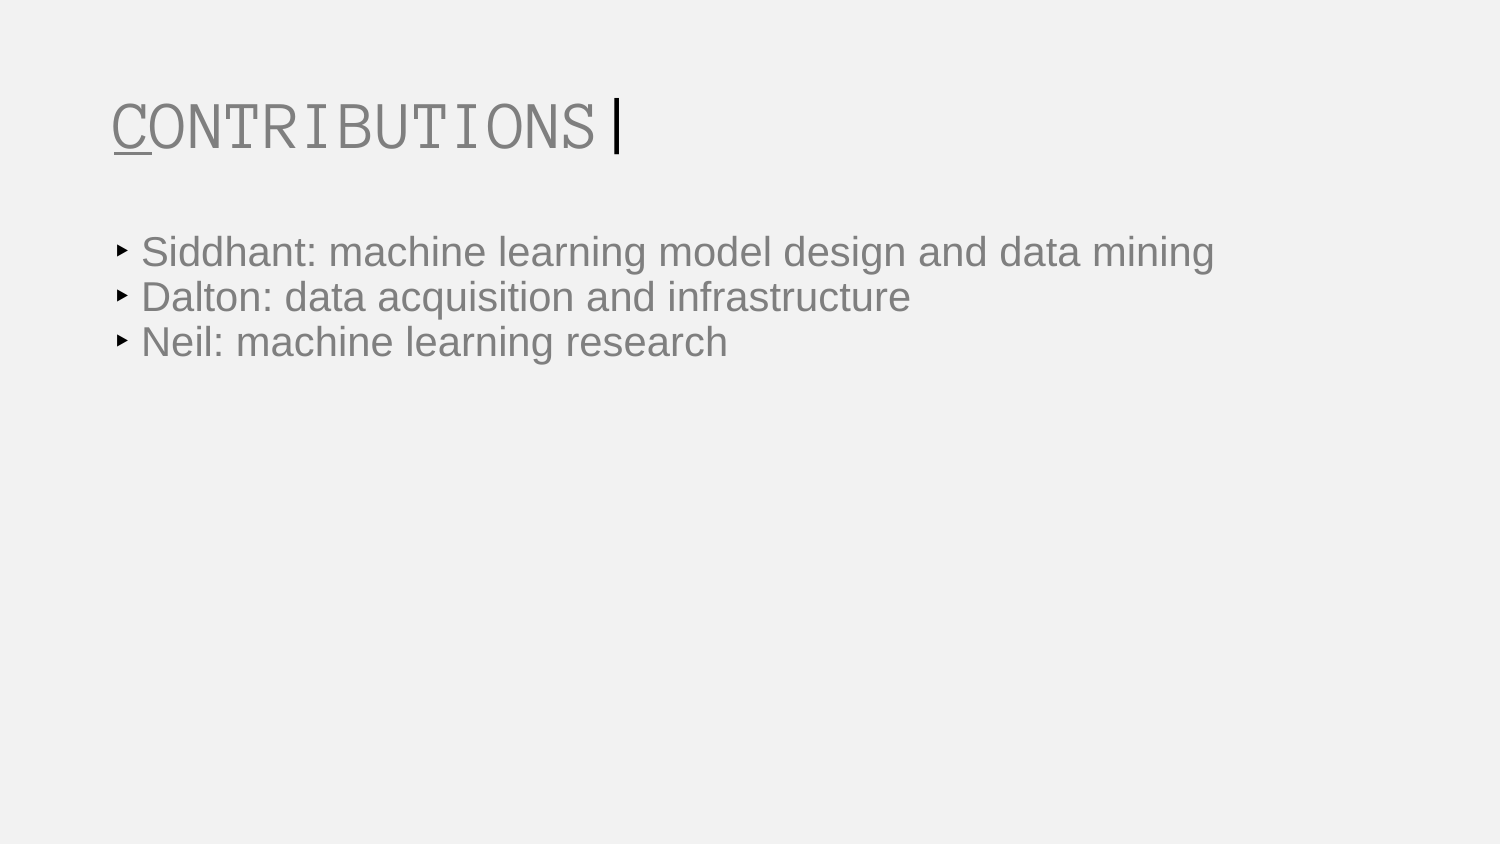

# CONTRIBUTIONS|
‣ Siddhant: machine learning model design and data mining
‣ Dalton: data acquisition and infrastructure
‣ Neil: machine learning research